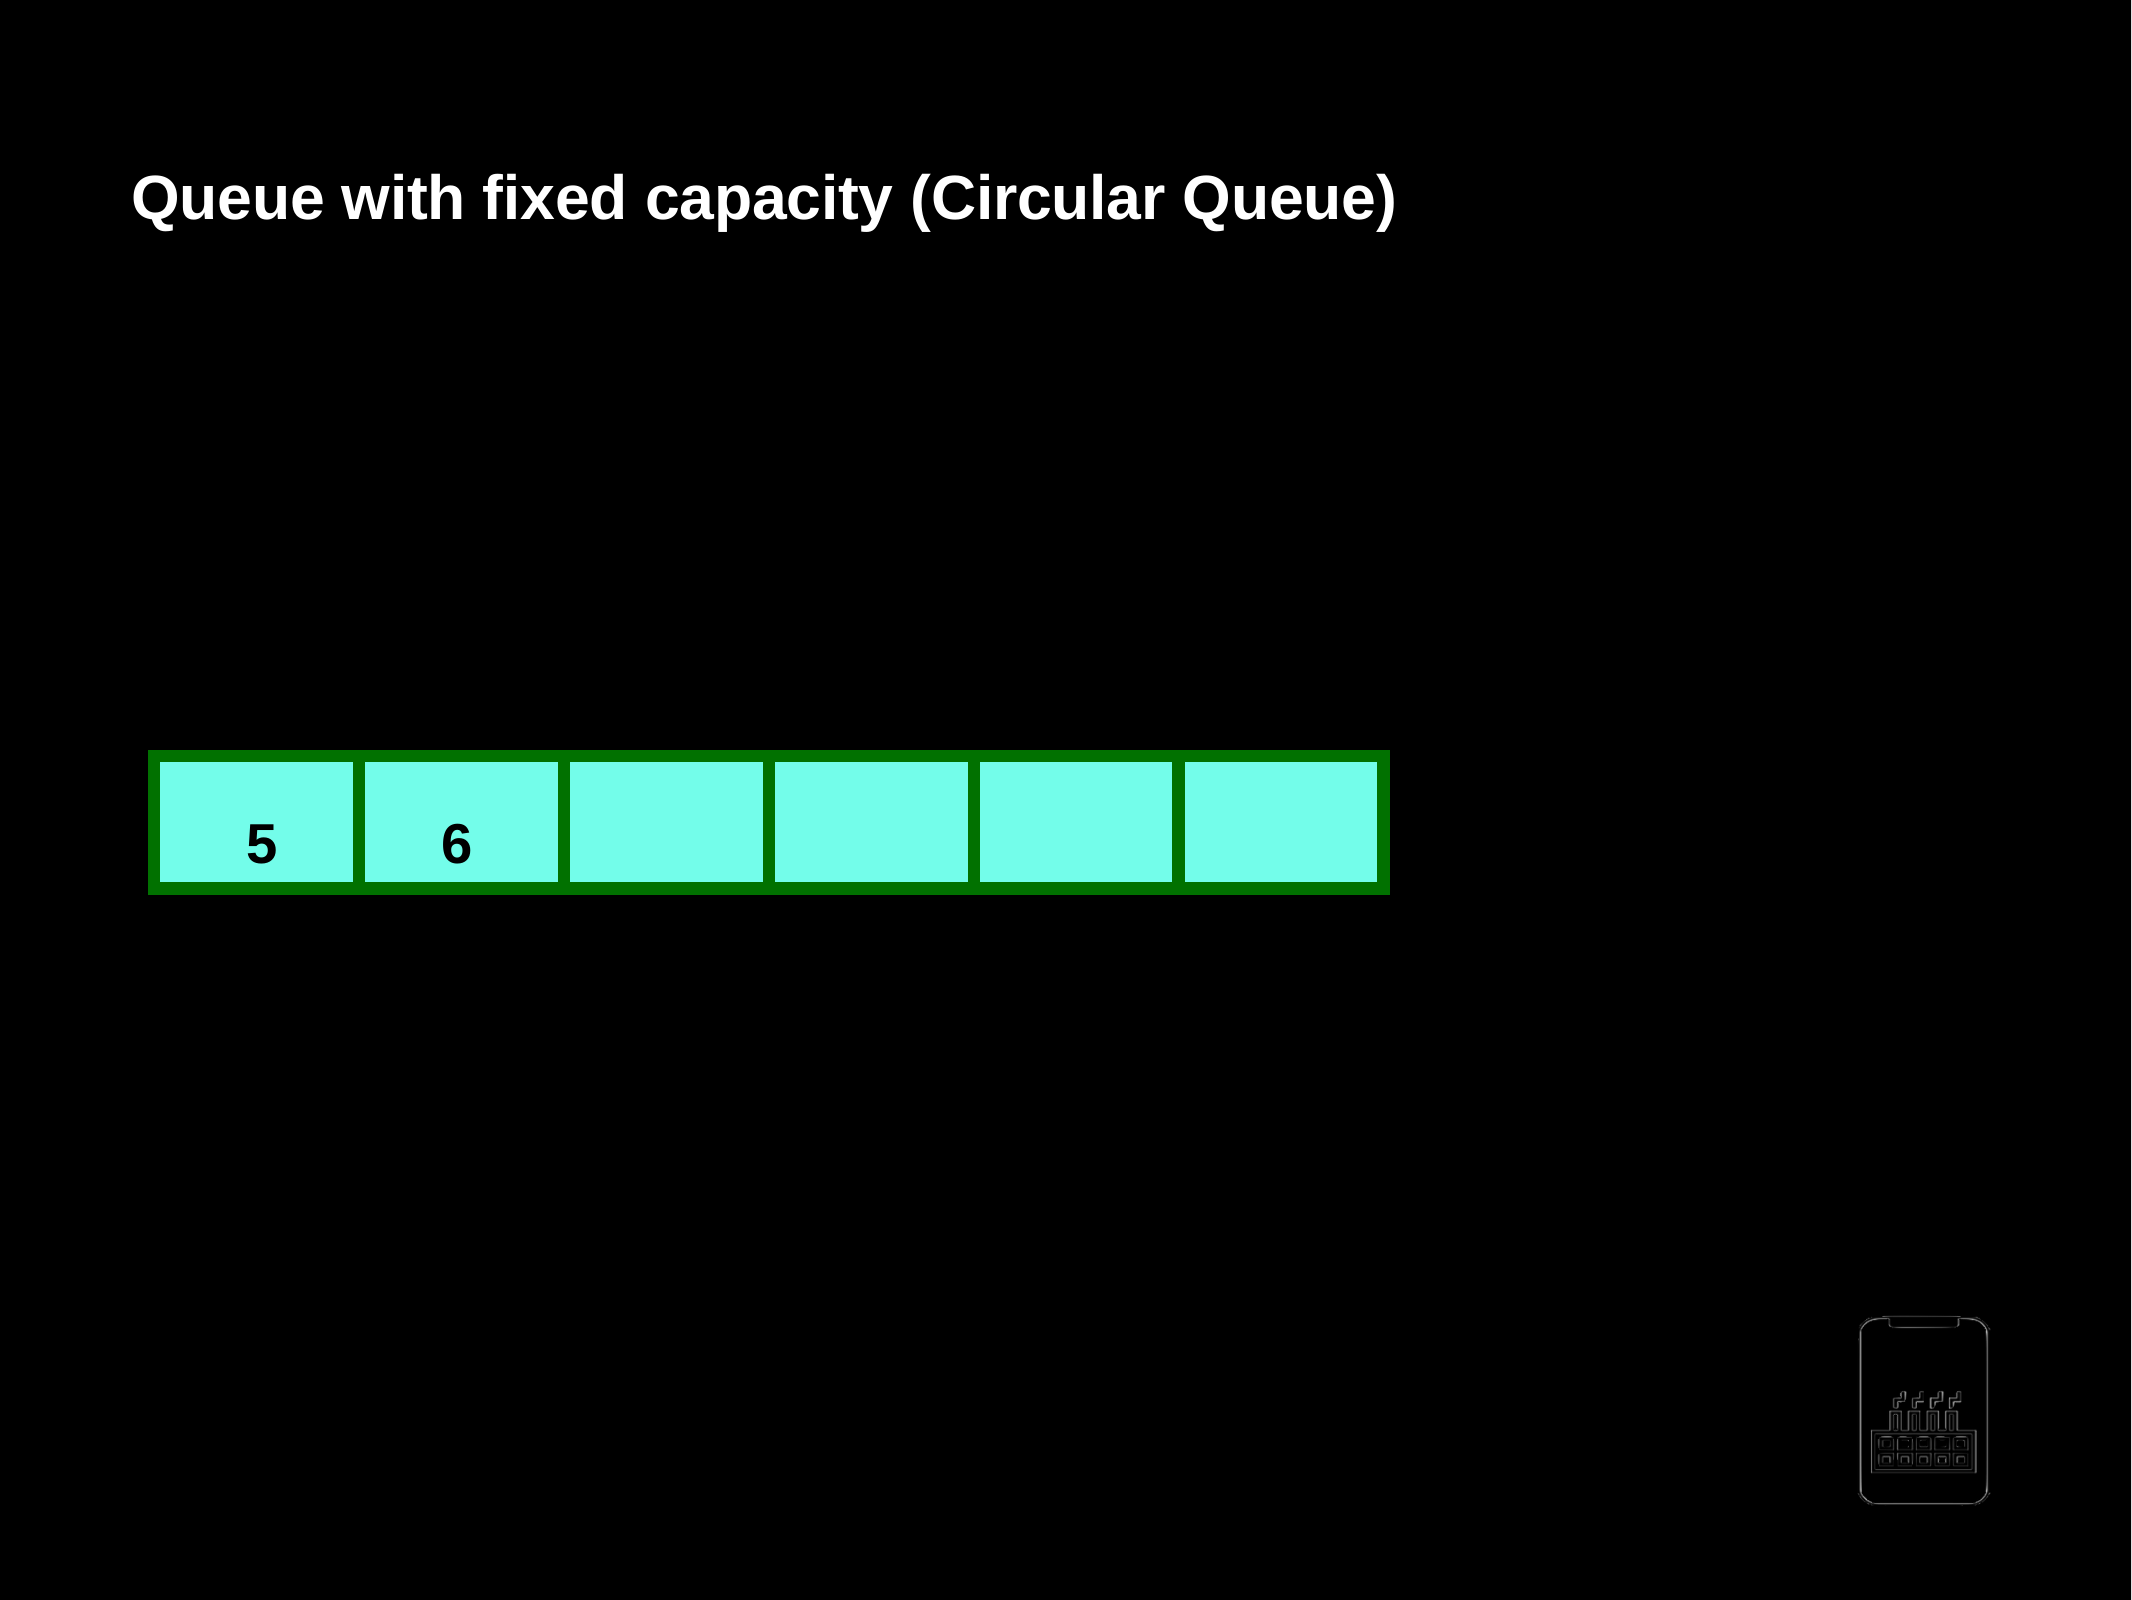

Queue with ﬁxed capacity (Circular Queue)
Enqueue and Dequeue Methods
enqueue(6) Start = 0
Top = 01

5
6
S
T

AppMillers
www.appmillers.com